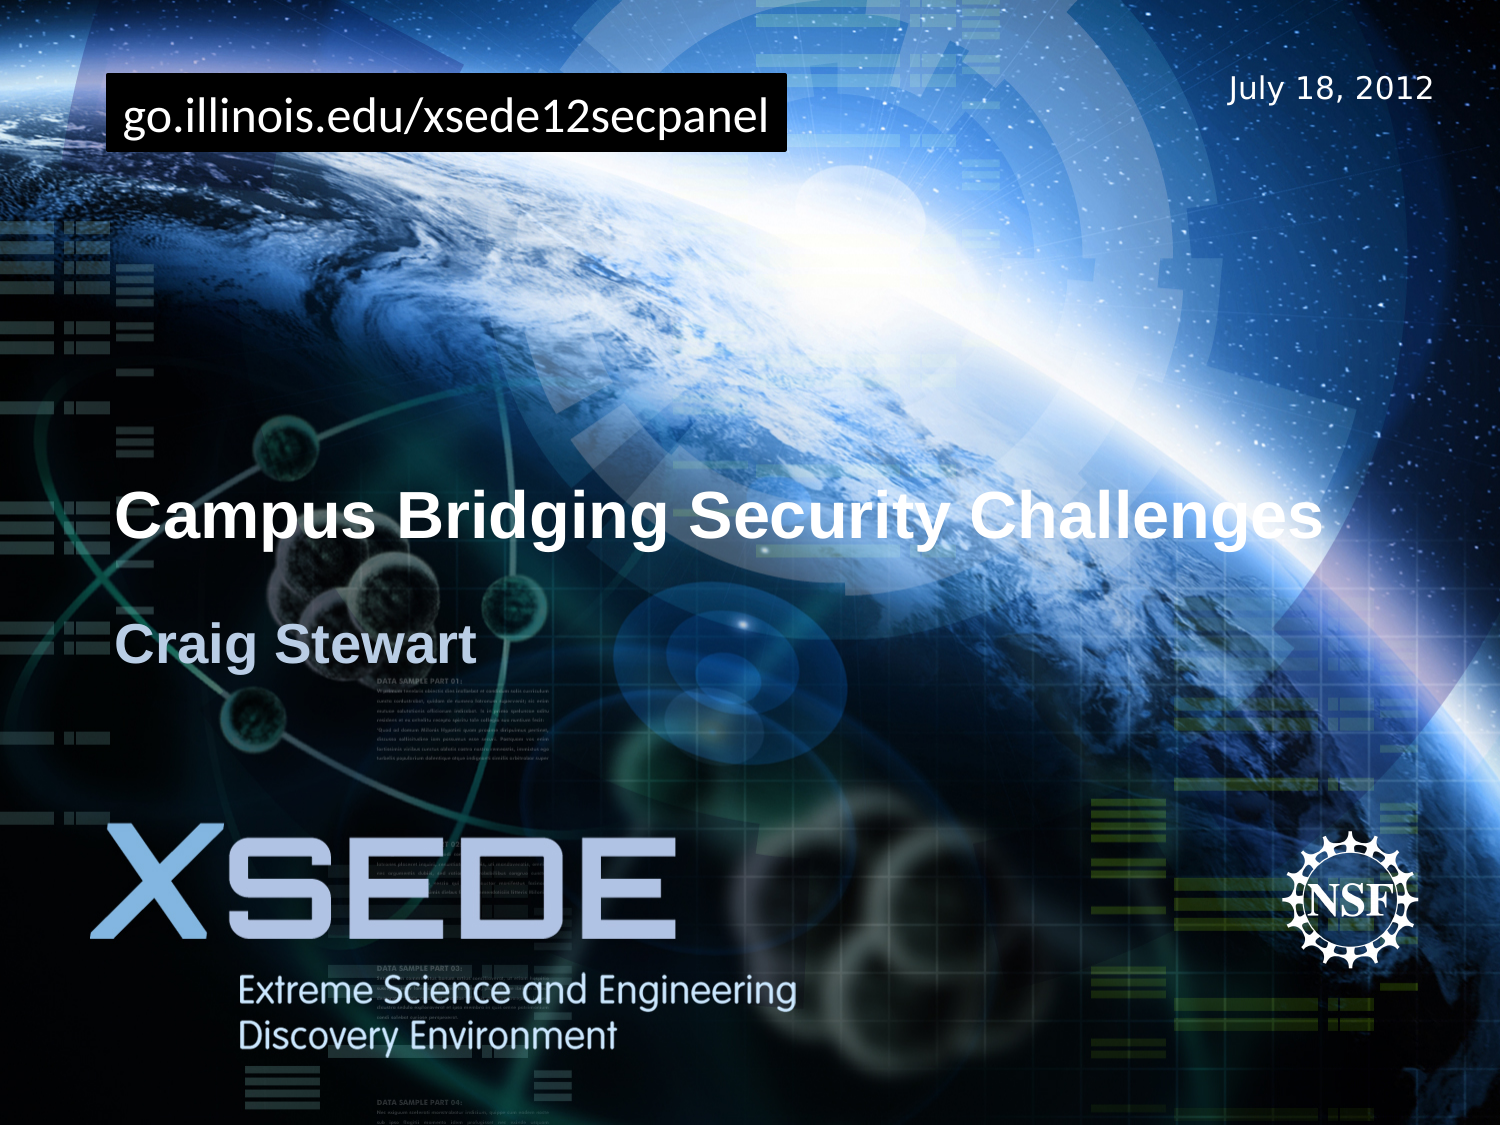

go.illinois.edu/xsede12secpanel
# Campus Bridging Security Challenges
Craig Stewart